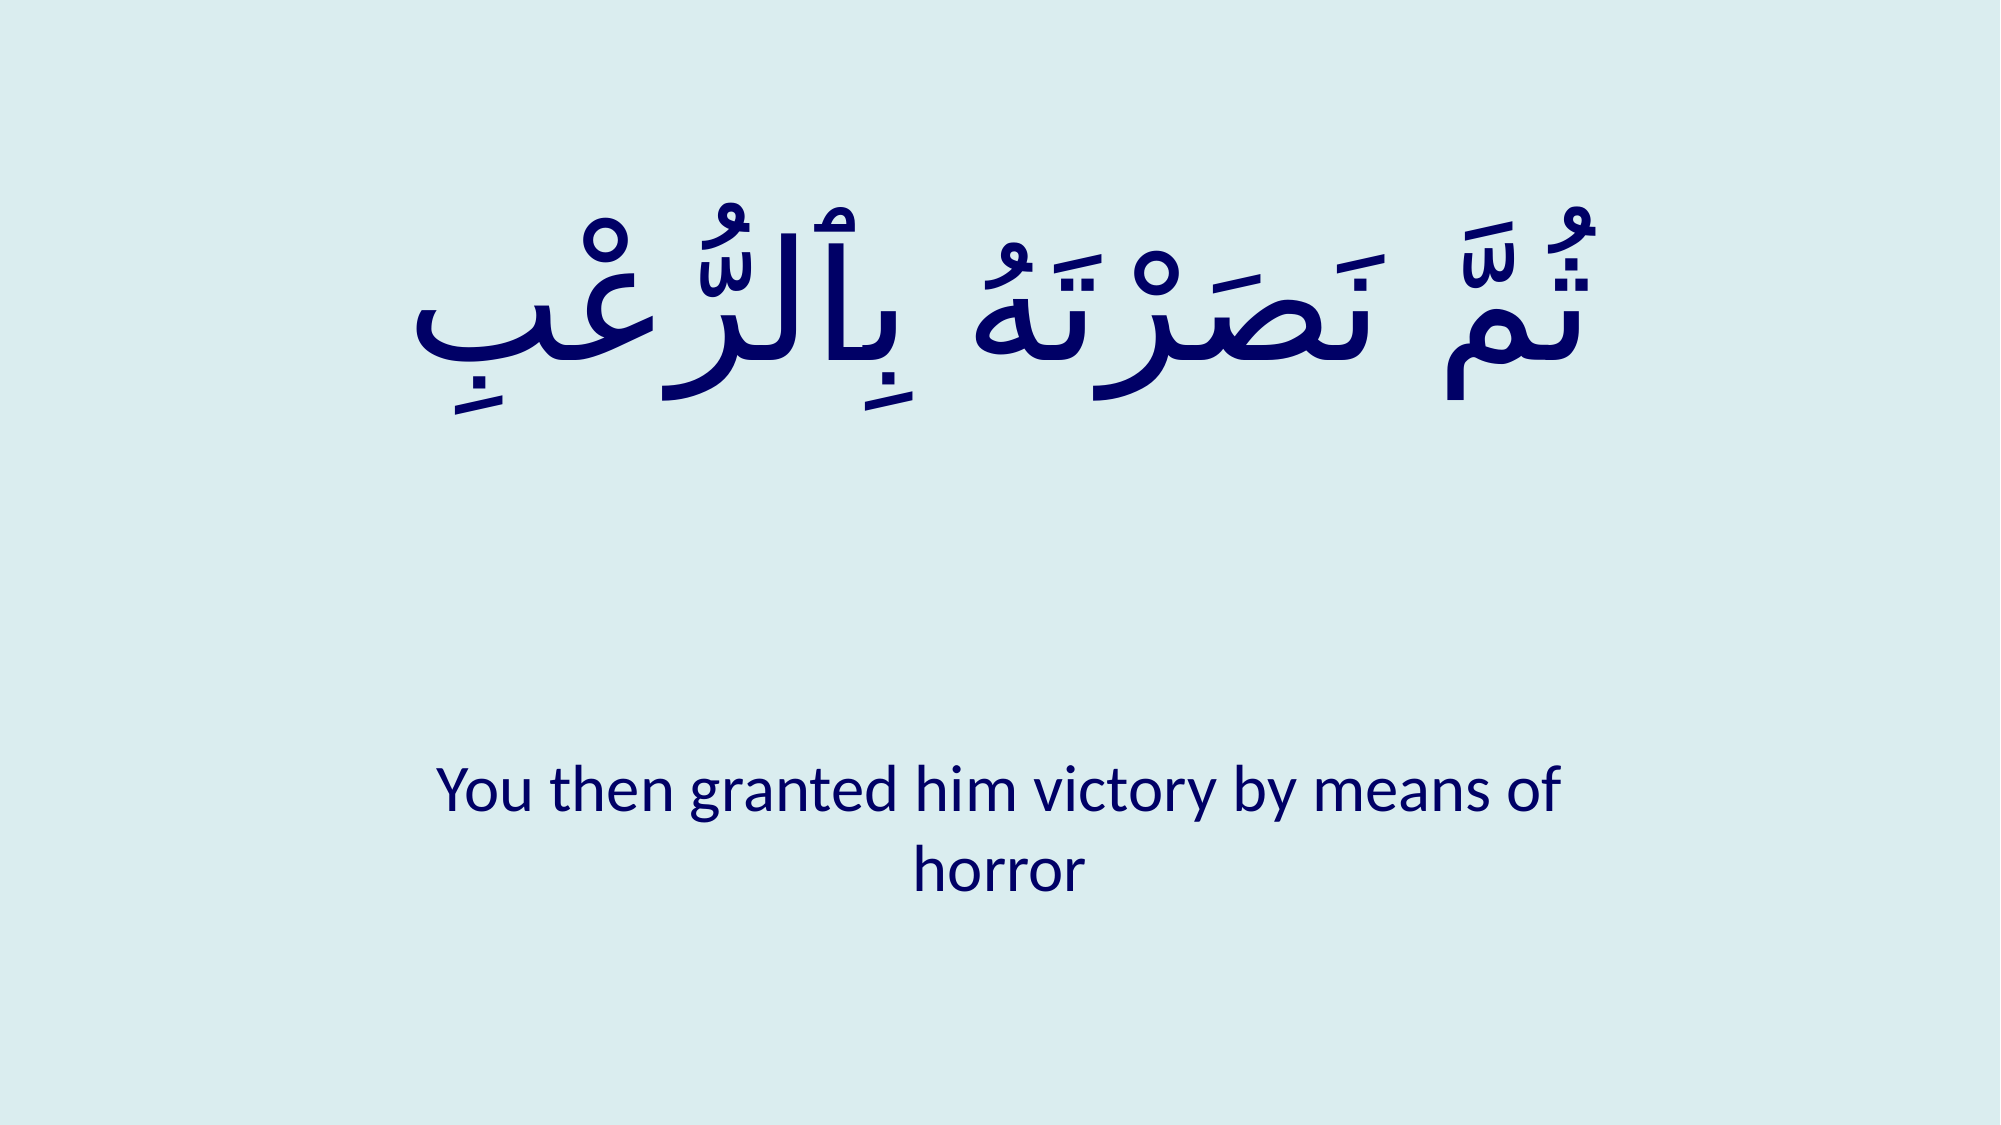

# ثُمَّ نَصَرْتَهُ بِٱلرُّعْبِ
You then granted him victory by means of horror